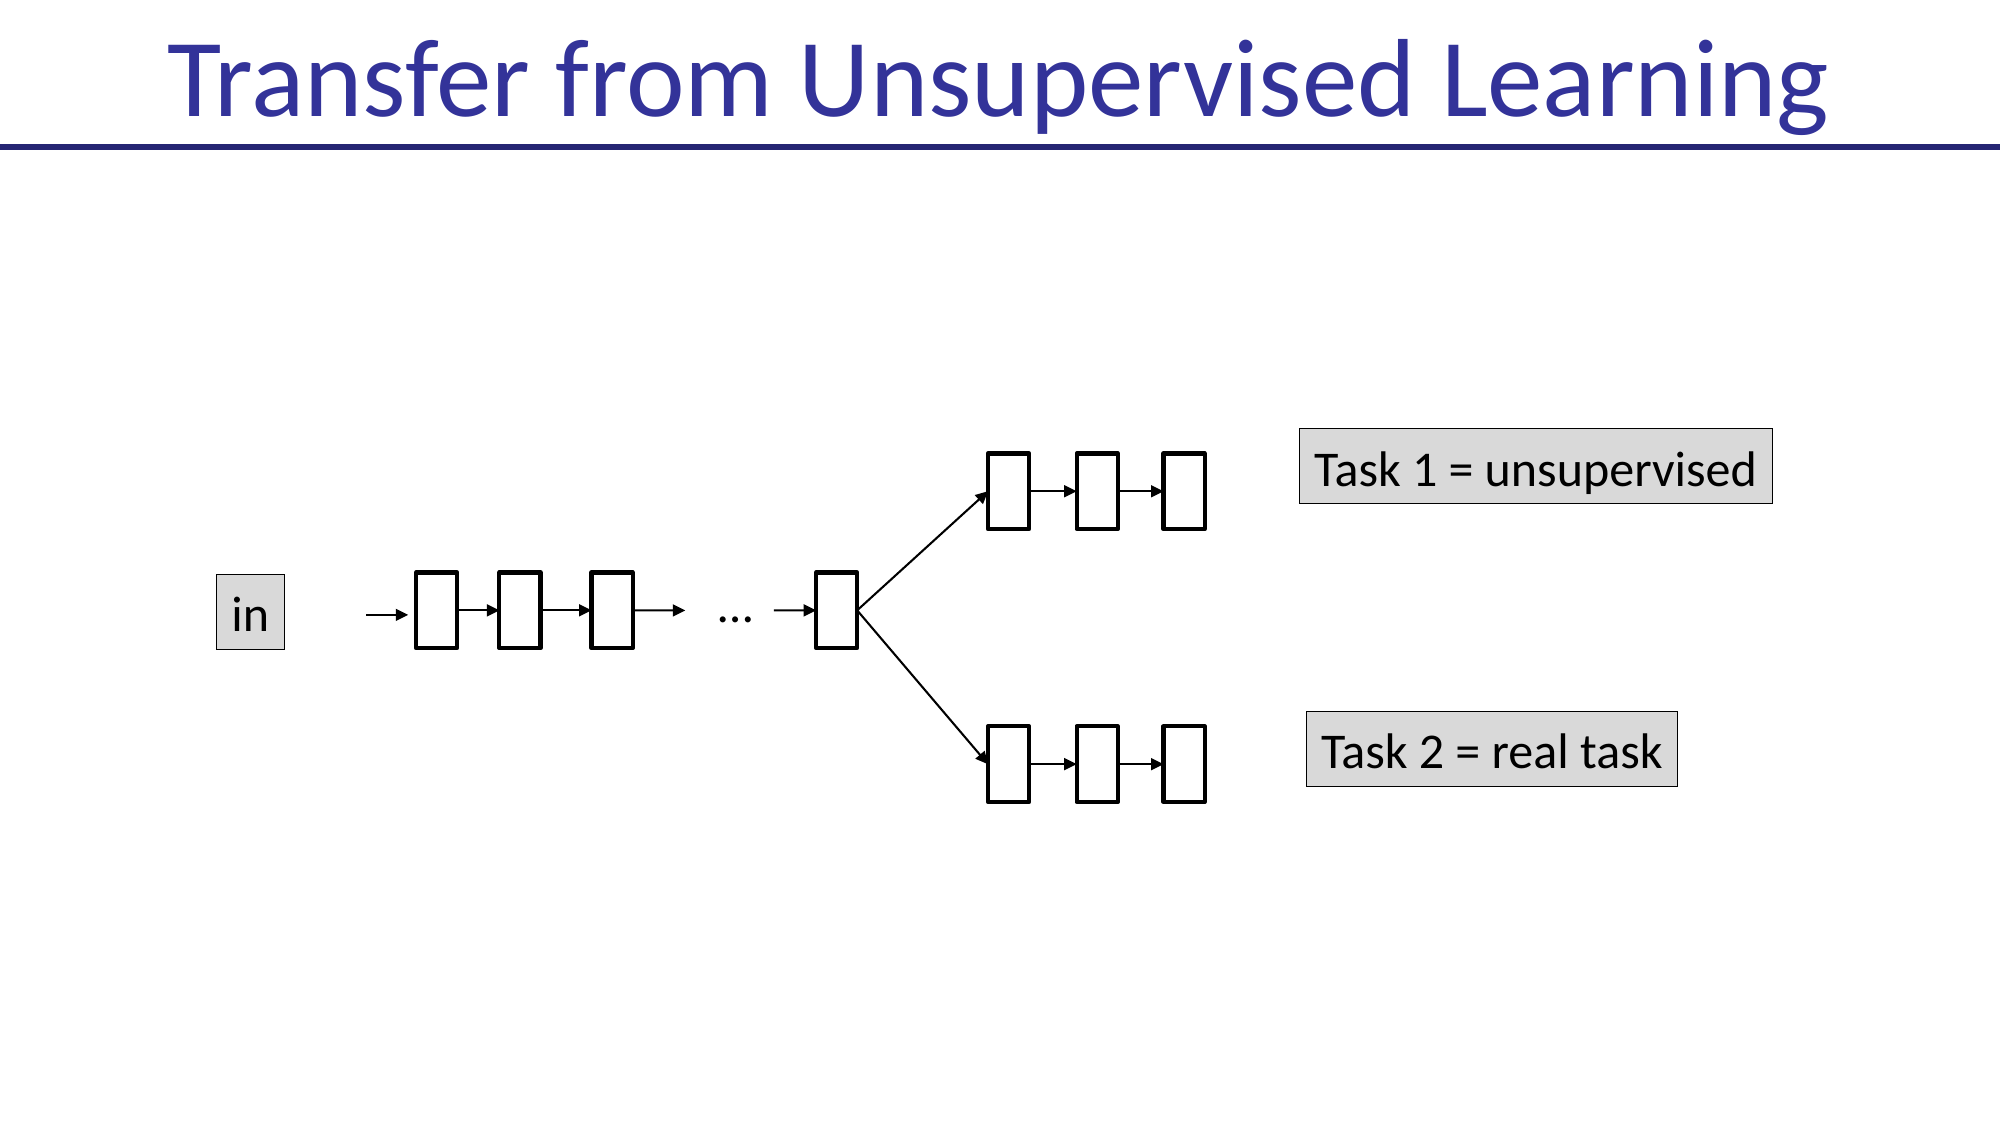

# Transfer from Unsupervised Learning
Task 1 = unsupervised

…

in
Task 2 = real task